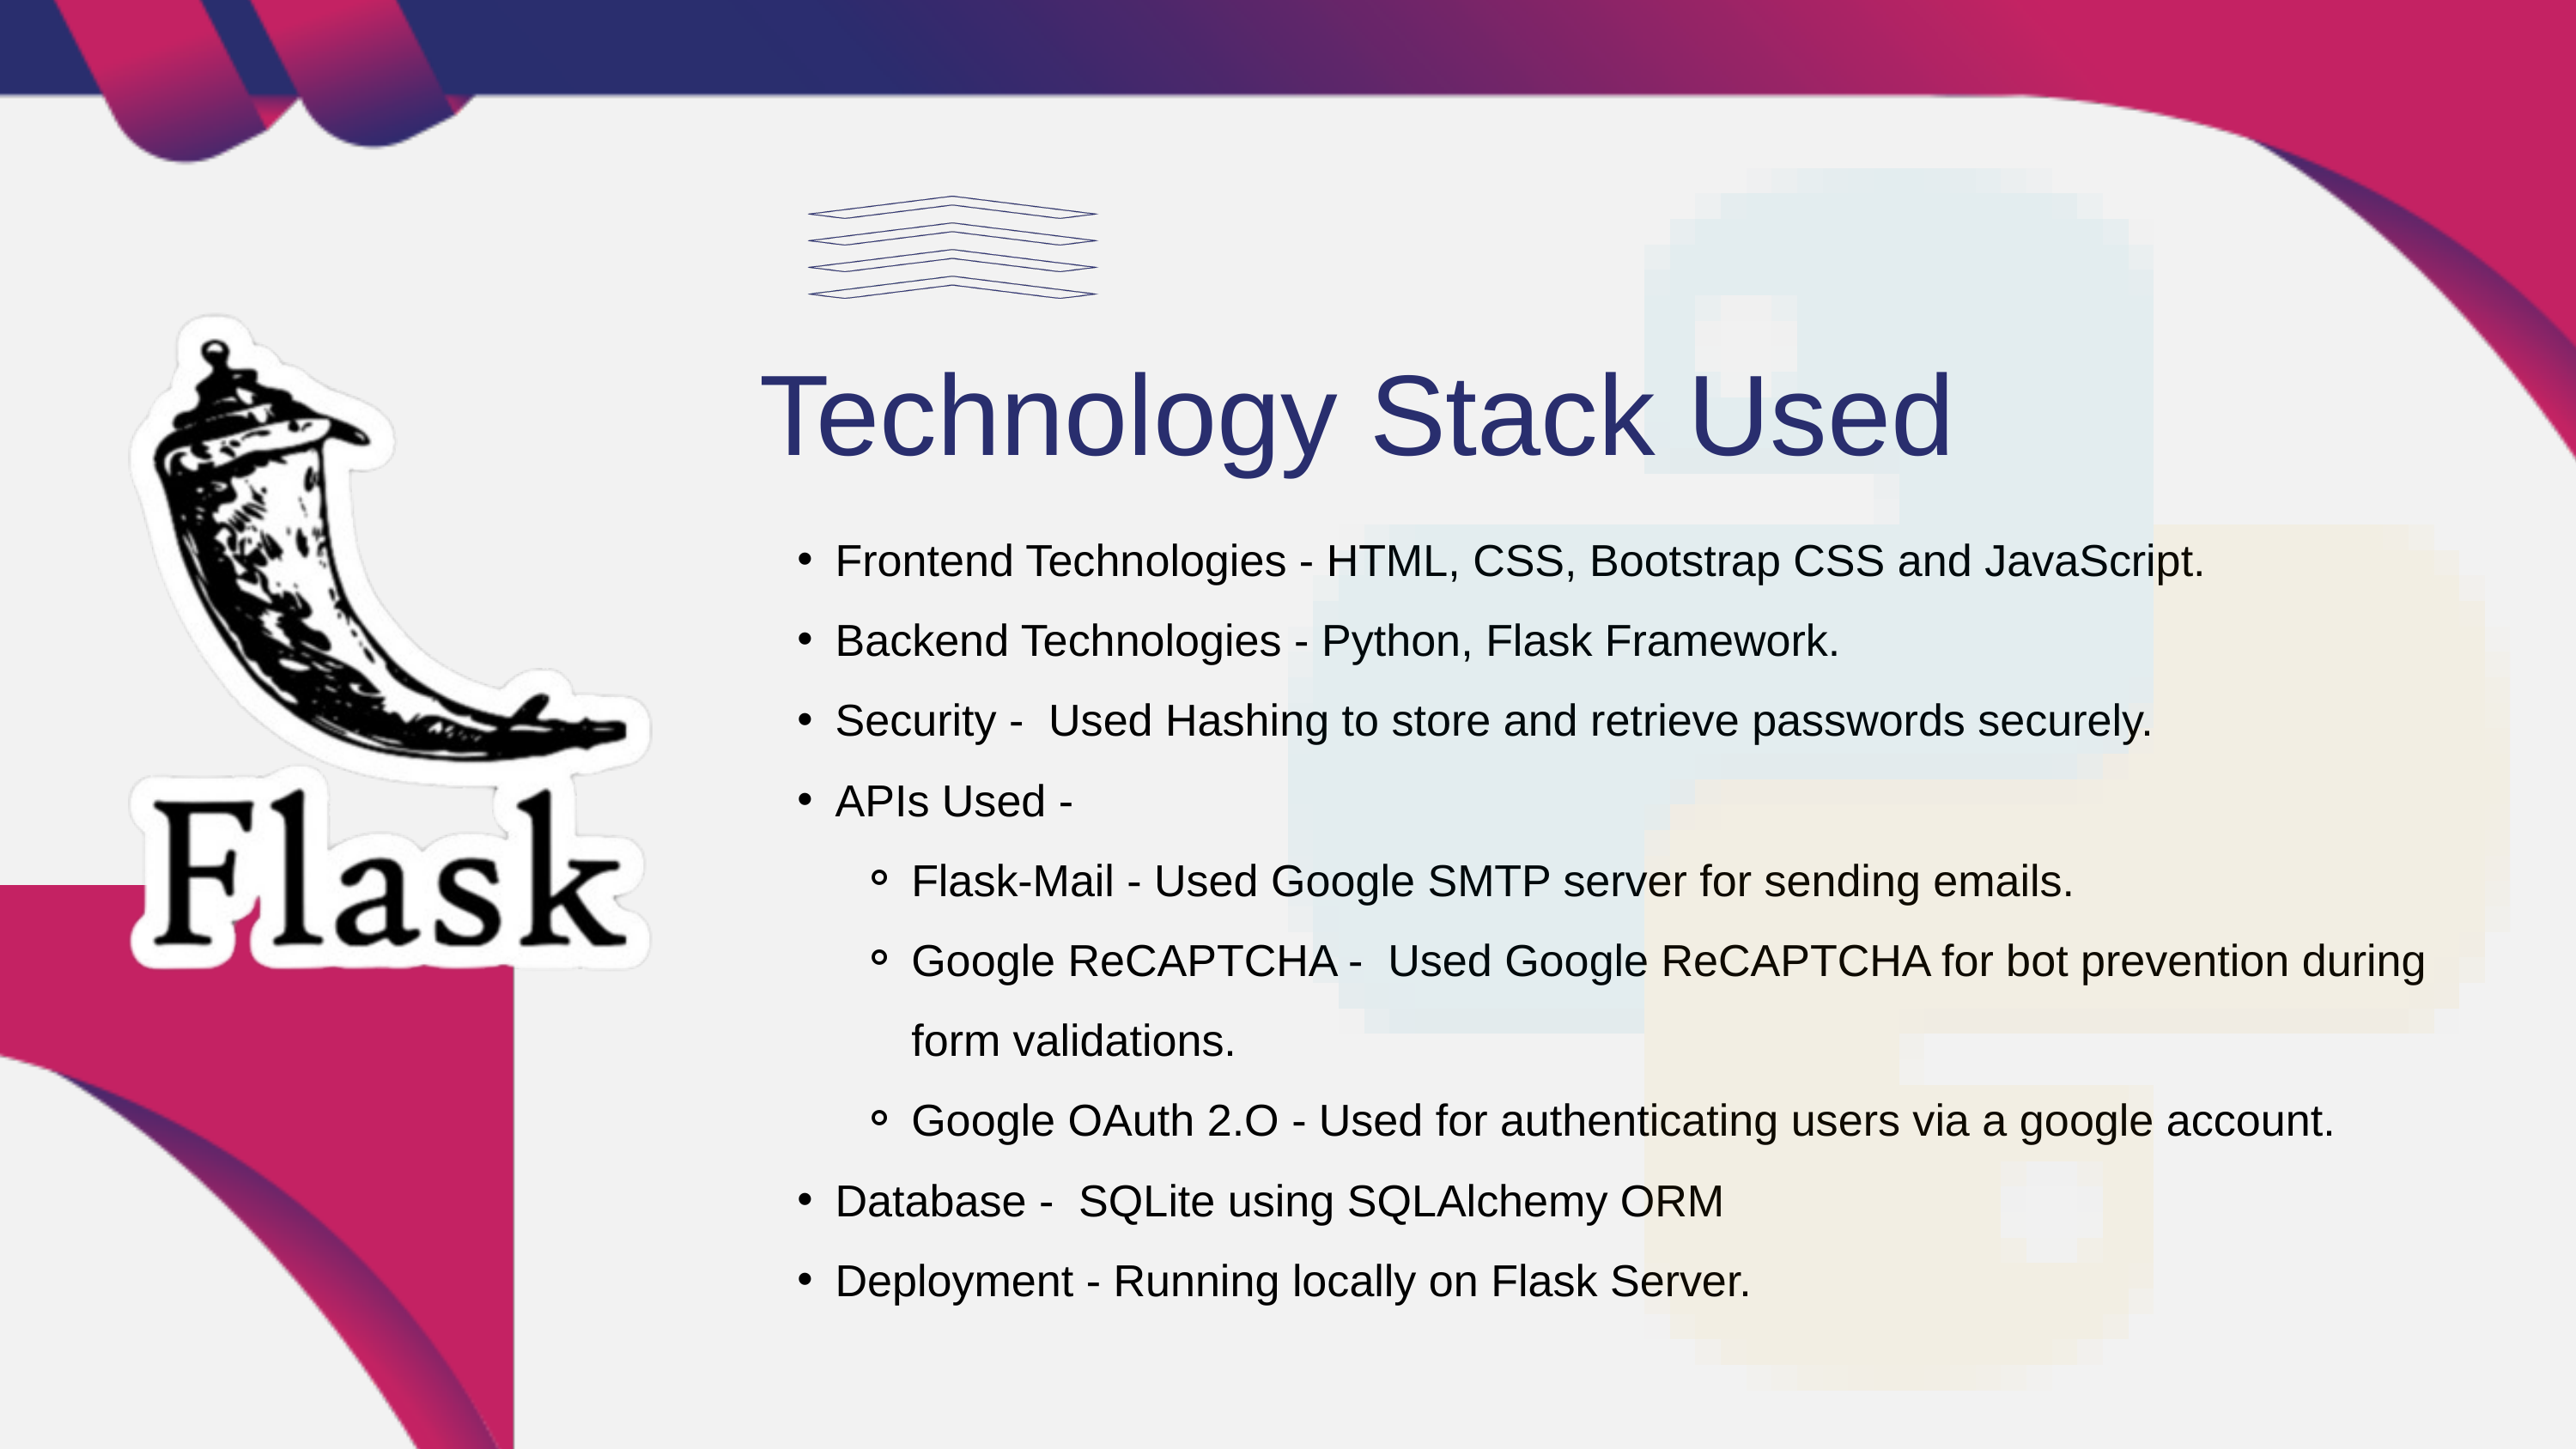

Technology Stack Used
Frontend Technologies - HTML, CSS, Bootstrap CSS and JavaScript.
Backend Technologies - Python, Flask Framework.
Security -  Used Hashing to store and retrieve passwords securely.
APIs Used -
Flask-Mail - Used Google SMTP server for sending emails.
Google ReCAPTCHA -  Used Google ReCAPTCHA for bot prevention during form validations.
Google OAuth 2.O - Used for authenticating users via a google account.
Database -  SQLite using SQLAlchemy ORM
Deployment - Running locally on Flask Server.